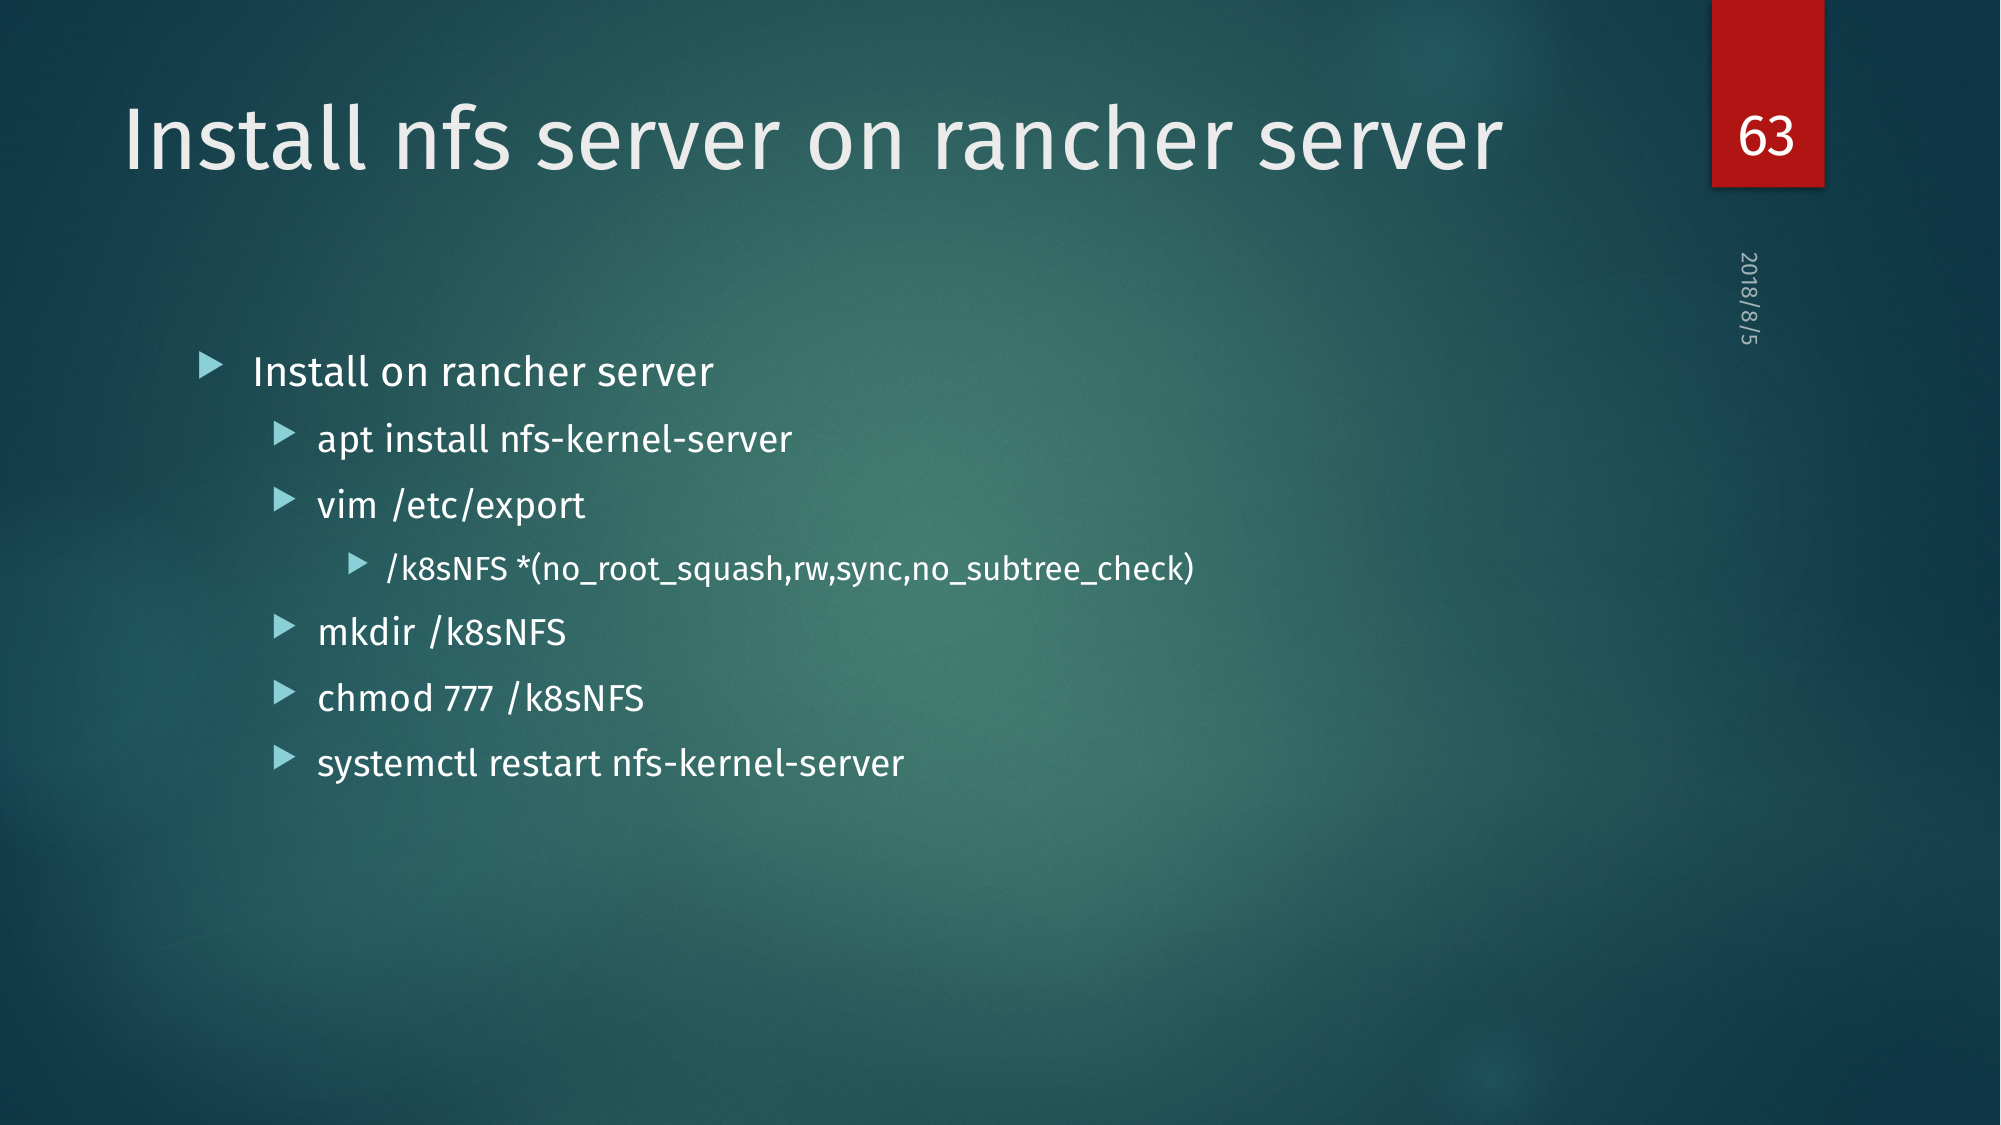

63
# Install nfs server on rancher server
2018/8/5
Install on rancher server
apt install nfs-kernel-server
vim /etc/export
/k8sNFS *(no_root_squash,rw,sync,no_subtree_check)
mkdir /k8sNFS
chmod 777 /k8sNFS
systemctl restart nfs-kernel-server